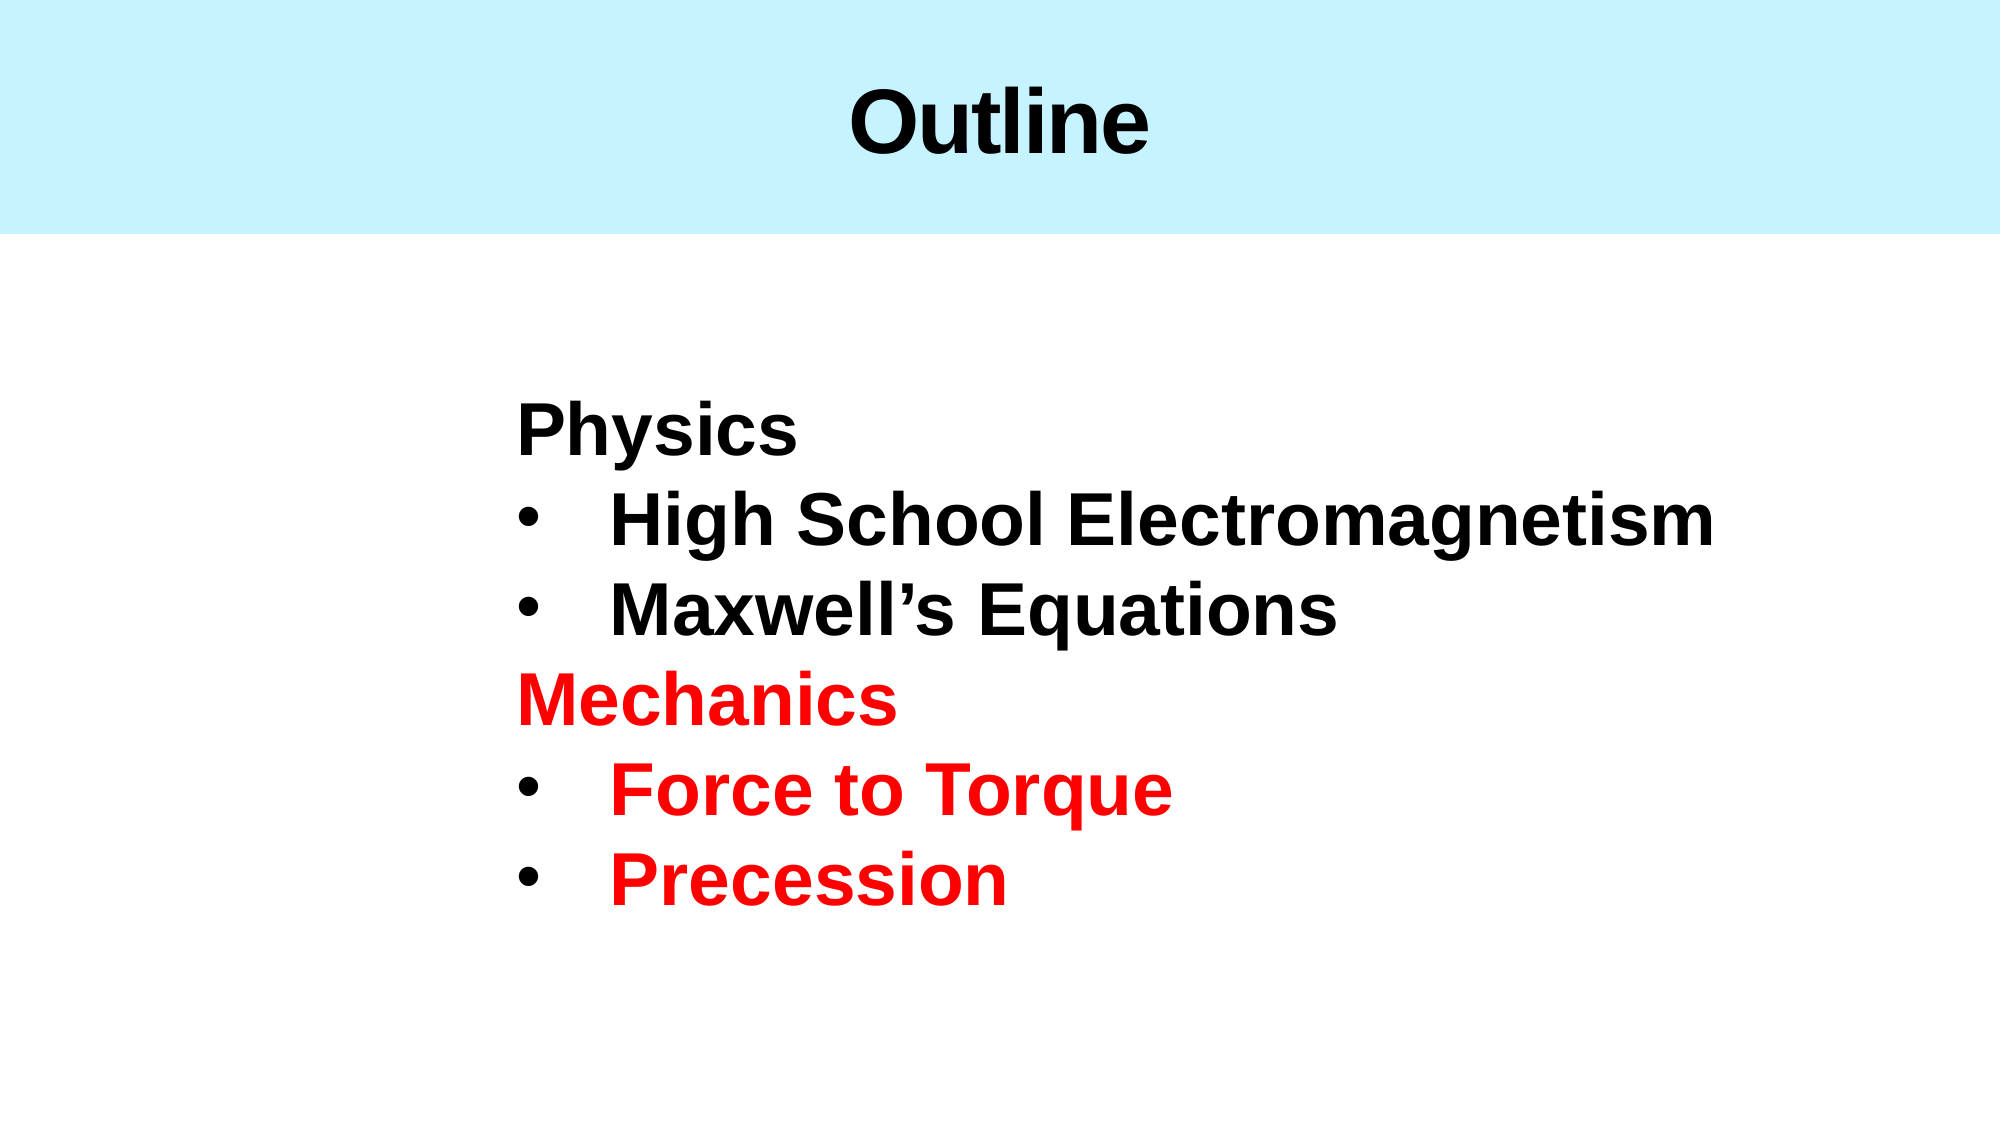

# Outline
Physics
High School Electromagnetism
Maxwell’s Equations
Mechanics
Force to Torque
Precession